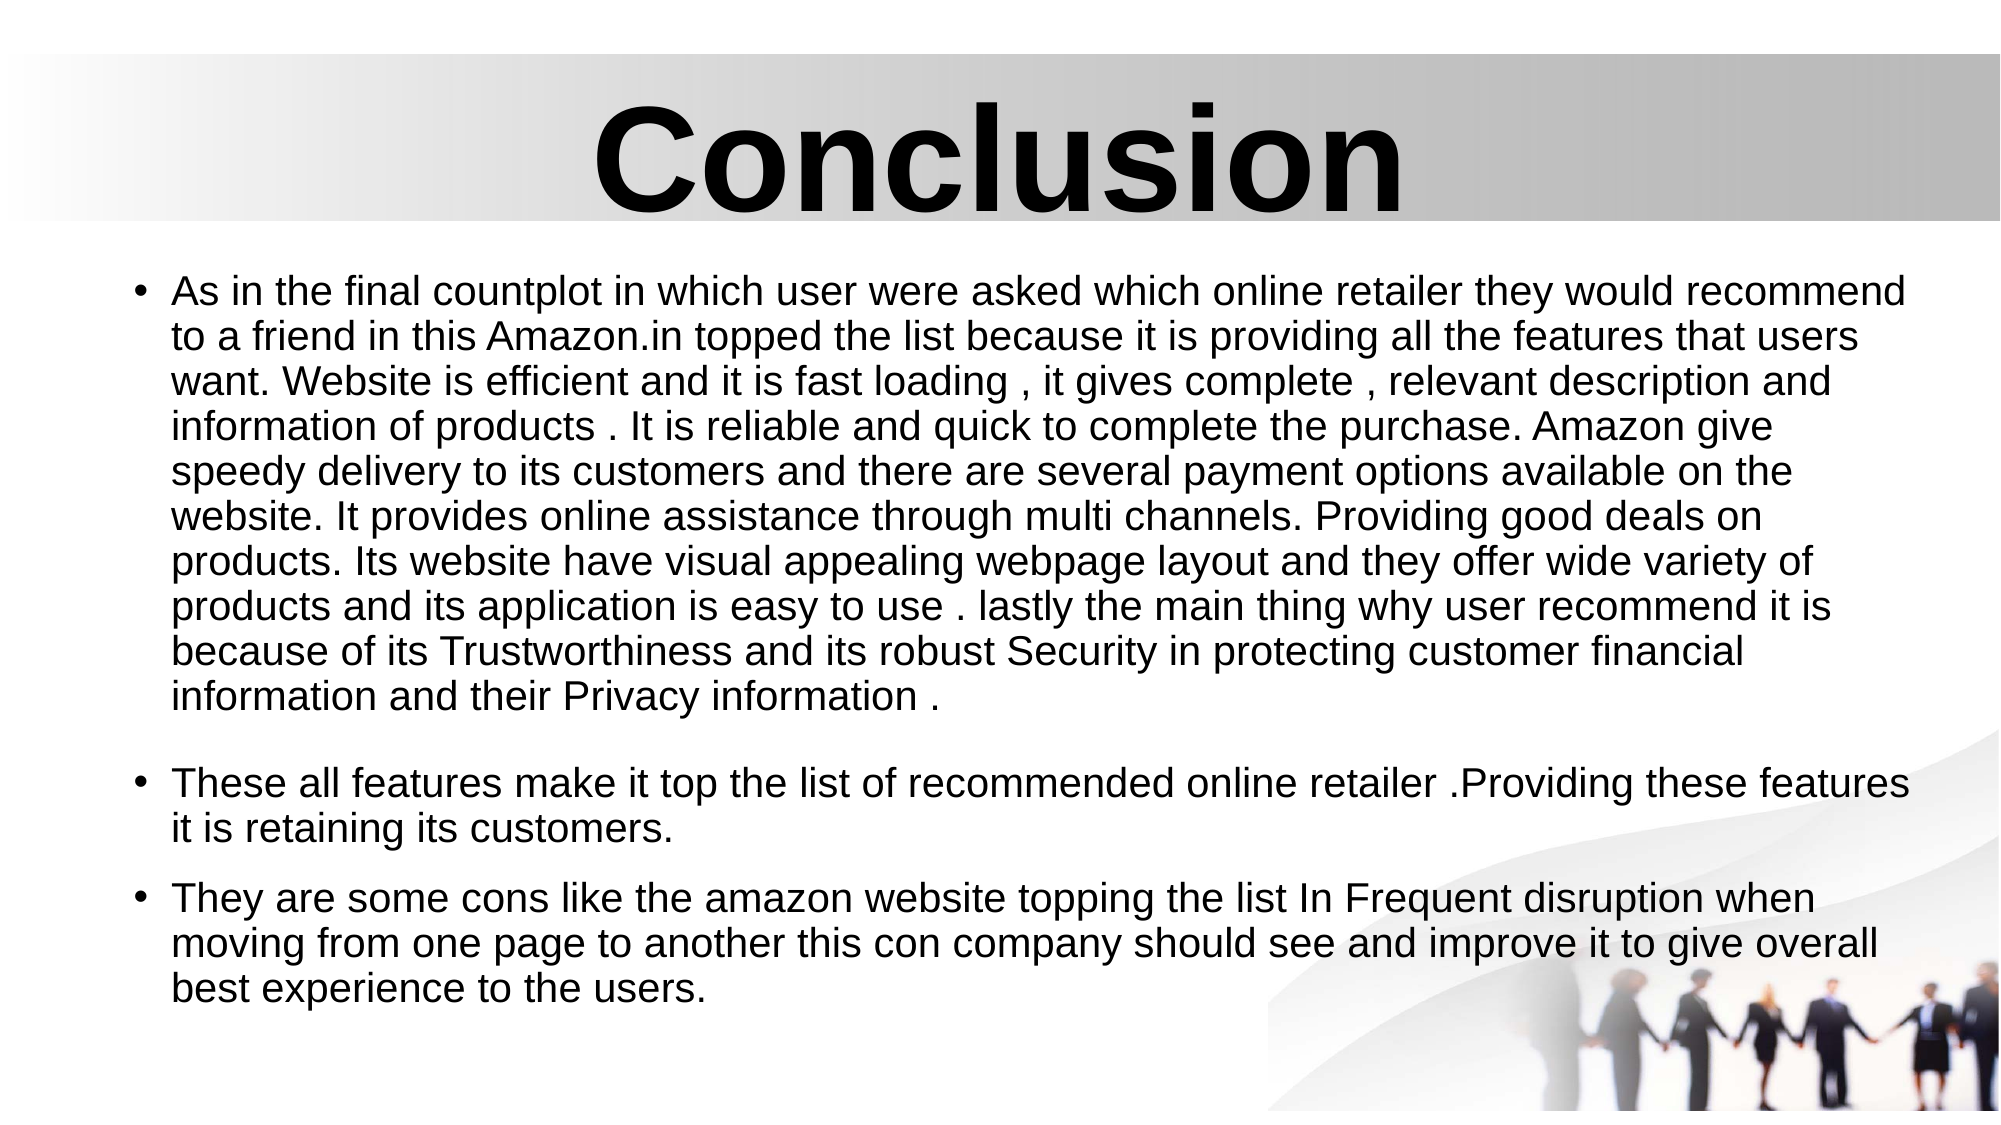

# Conclusion
As in the final countplot in which user were asked which online retailer they would recommend to a friend in this Amazon.in topped the list because it is providing all the features that users want. Website is efficient and it is fast loading , it gives complete , relevant description and information of products . It is reliable and quick to complete the purchase. Amazon give speedy delivery to its customers and there are several payment options available on the website. It provides online assistance through multi channels. Providing good deals on products. Its website have visual appealing webpage layout and they offer wide variety of products and its application is easy to use . lastly the main thing why user recommend it is because of its Trustworthiness and its robust Security in protecting customer financial information and their Privacy information .
These all features make it top the list of recommended online retailer .Providing these features it is retaining its customers.
They are some cons like the amazon website topping the list In Frequent disruption when moving from one page to another this con company should see and improve it to give overall best experience to the users.